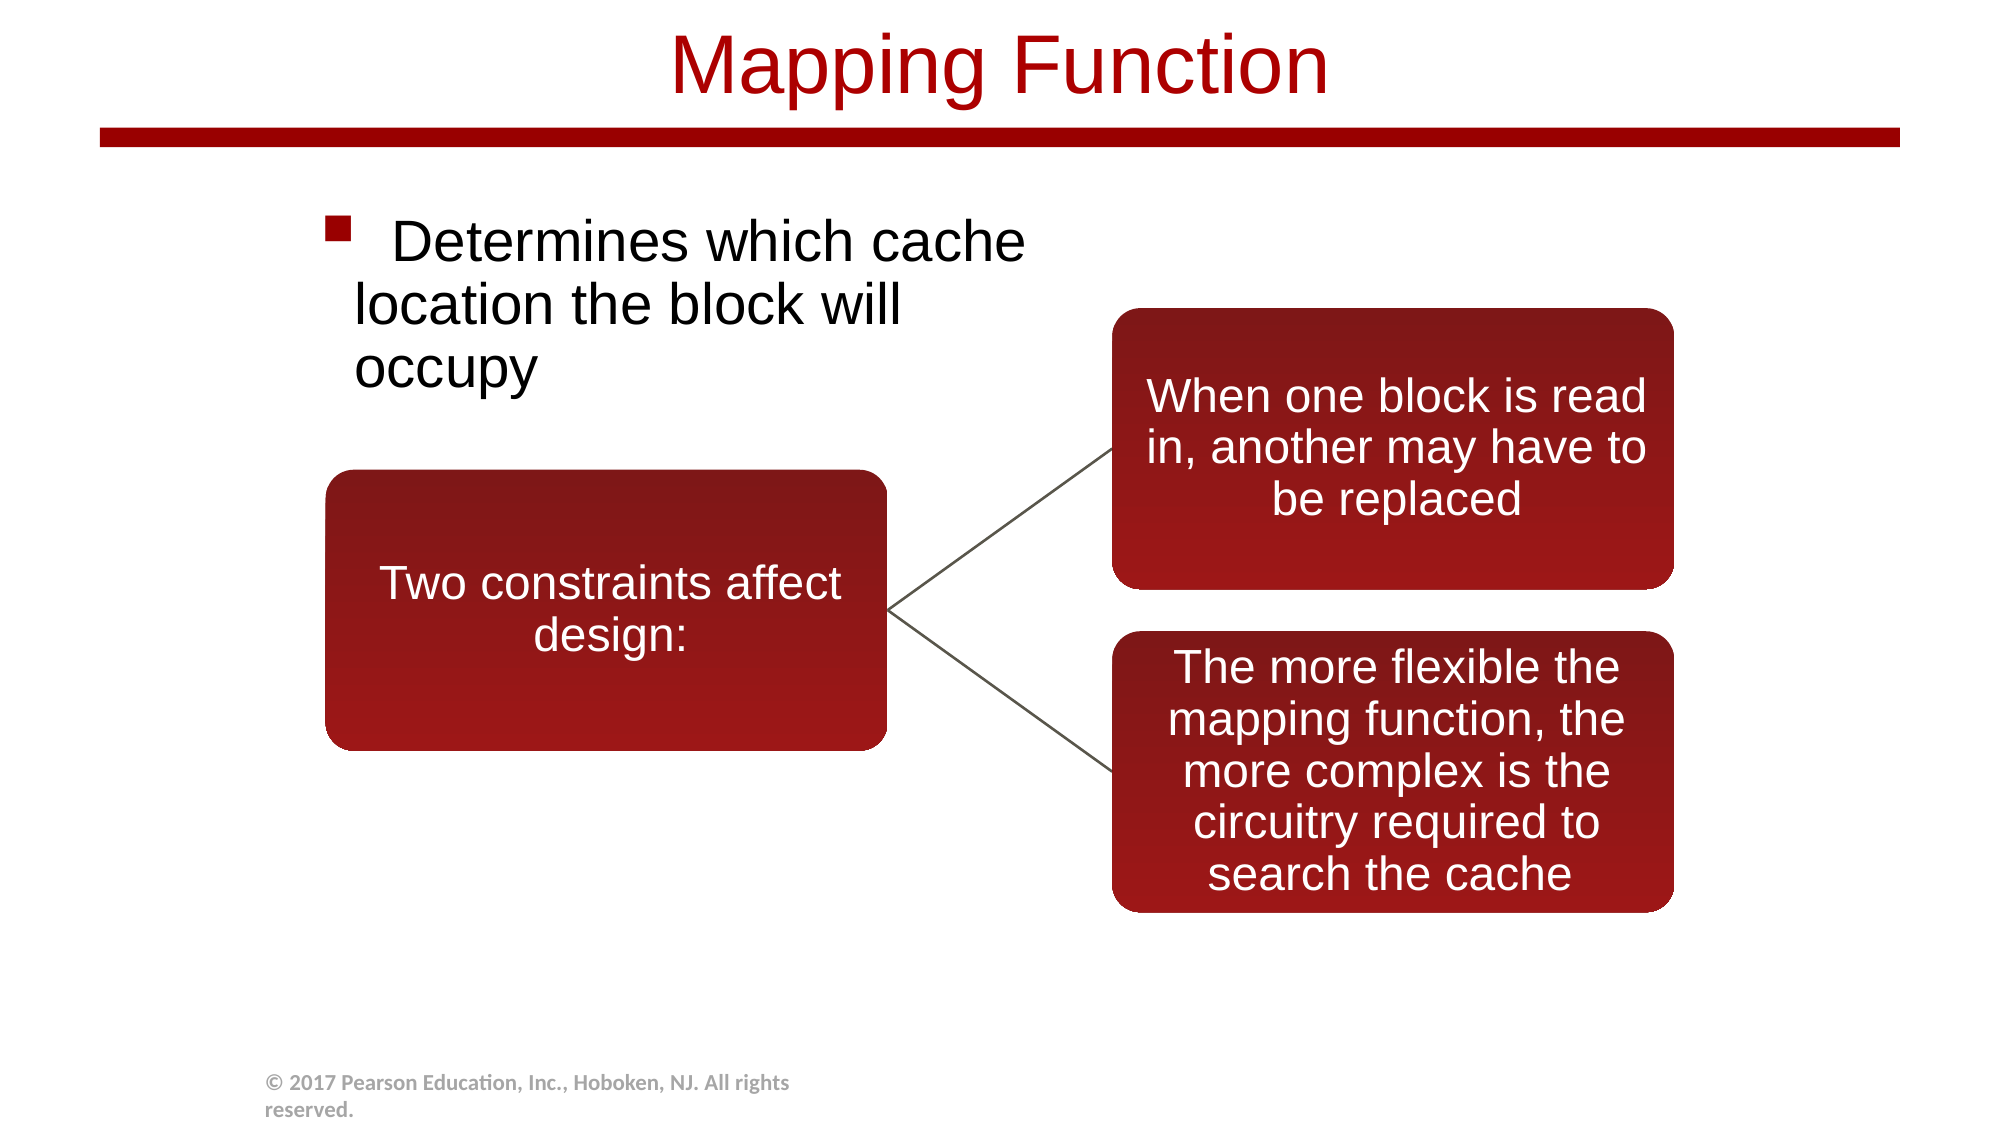

# Mapping Function
  Determines which cache location the block will occupy
Two constraints affect design:

When one block is read in, another may have to be replaced

The more flexible the mapping function, the more complex is the circuitry required to search the cache
© 2017 Pearson Education, Inc., Hoboken, NJ. All rights reserved.